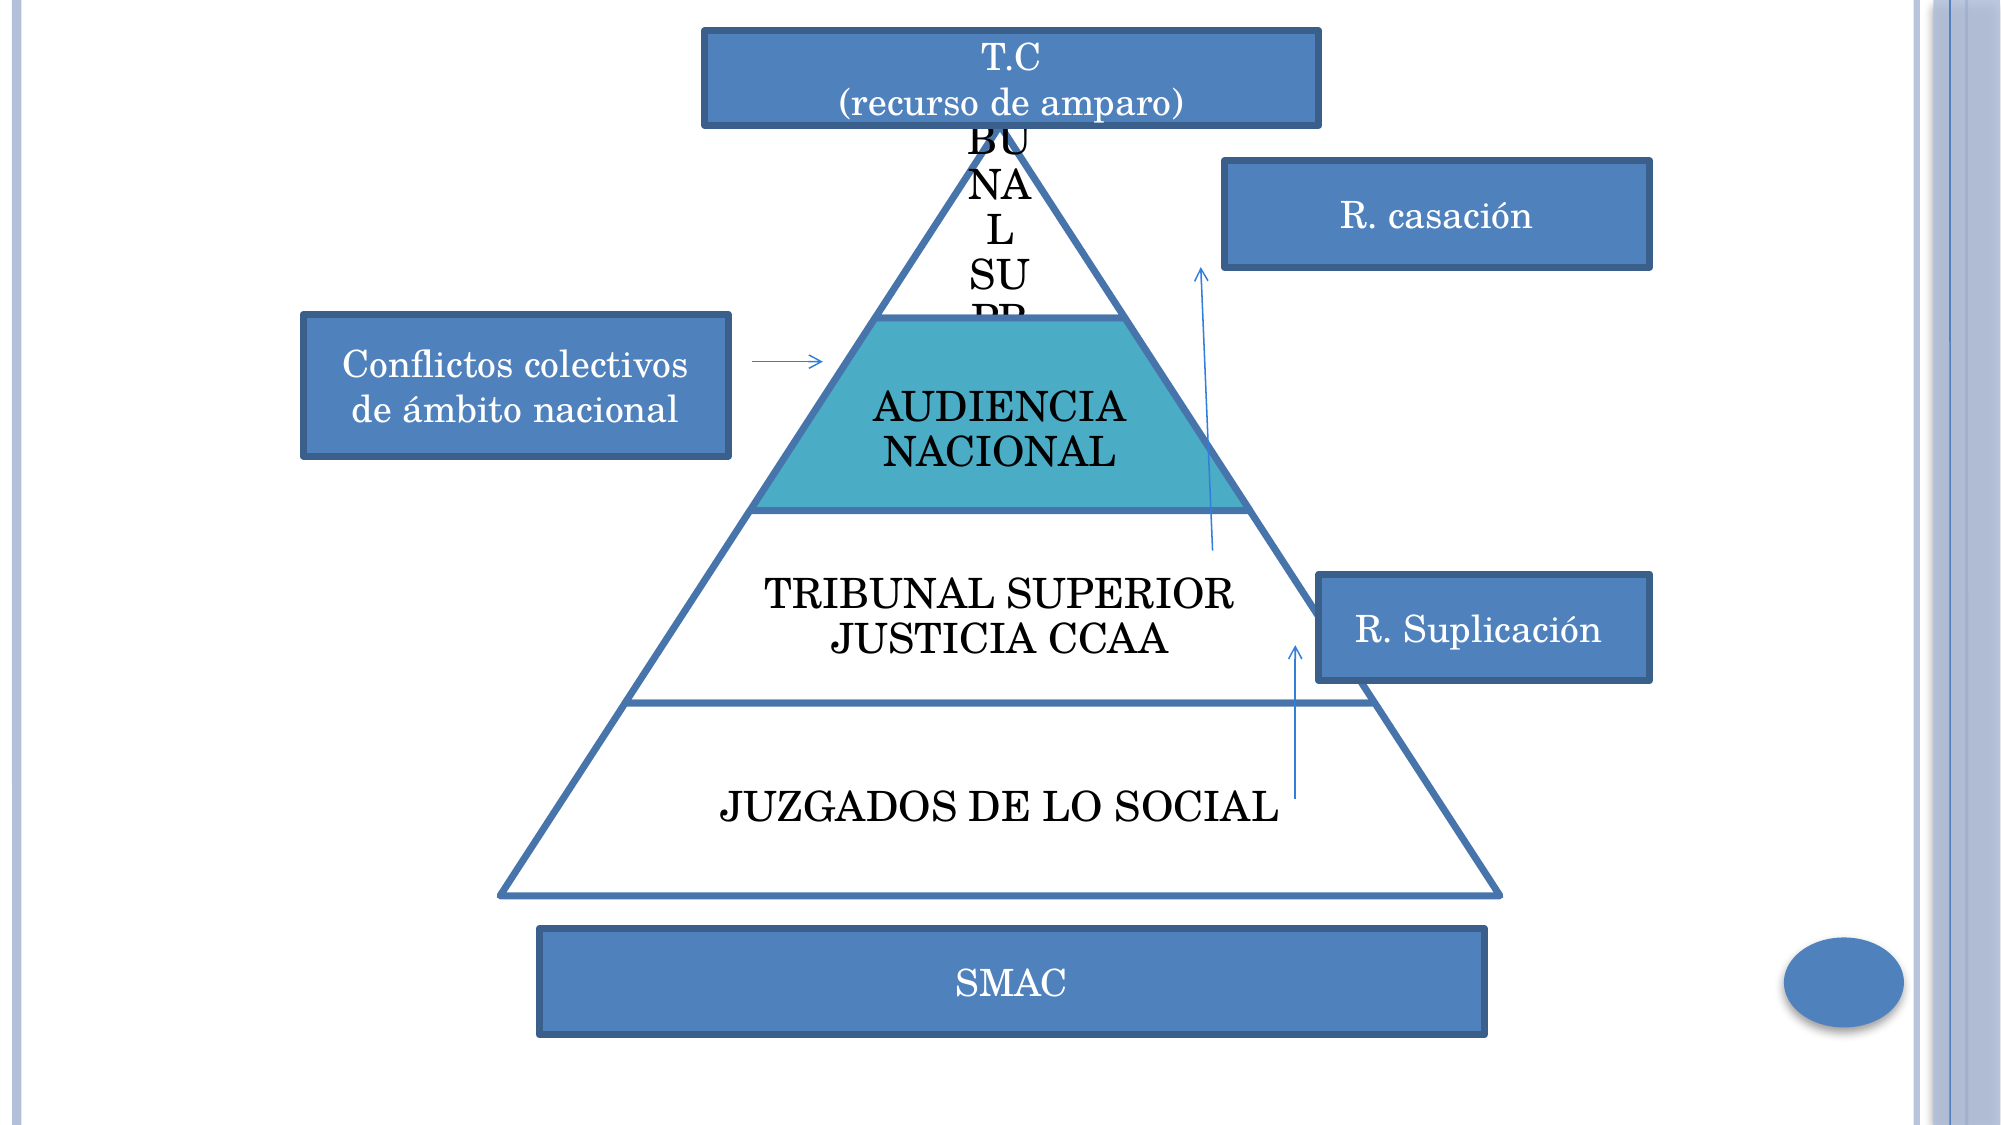

T.C
(recurso de amparo)
TRIBUNAL SUPREMO
AUDIENCIA NACIONAL
TRIBUNAL SUPERIOR JUSTICIA CCAA
JUZGADOS DE LO SOCIAL
R. casación
Conflictos colectivos de ámbito nacional
R. Suplicación
SMAC